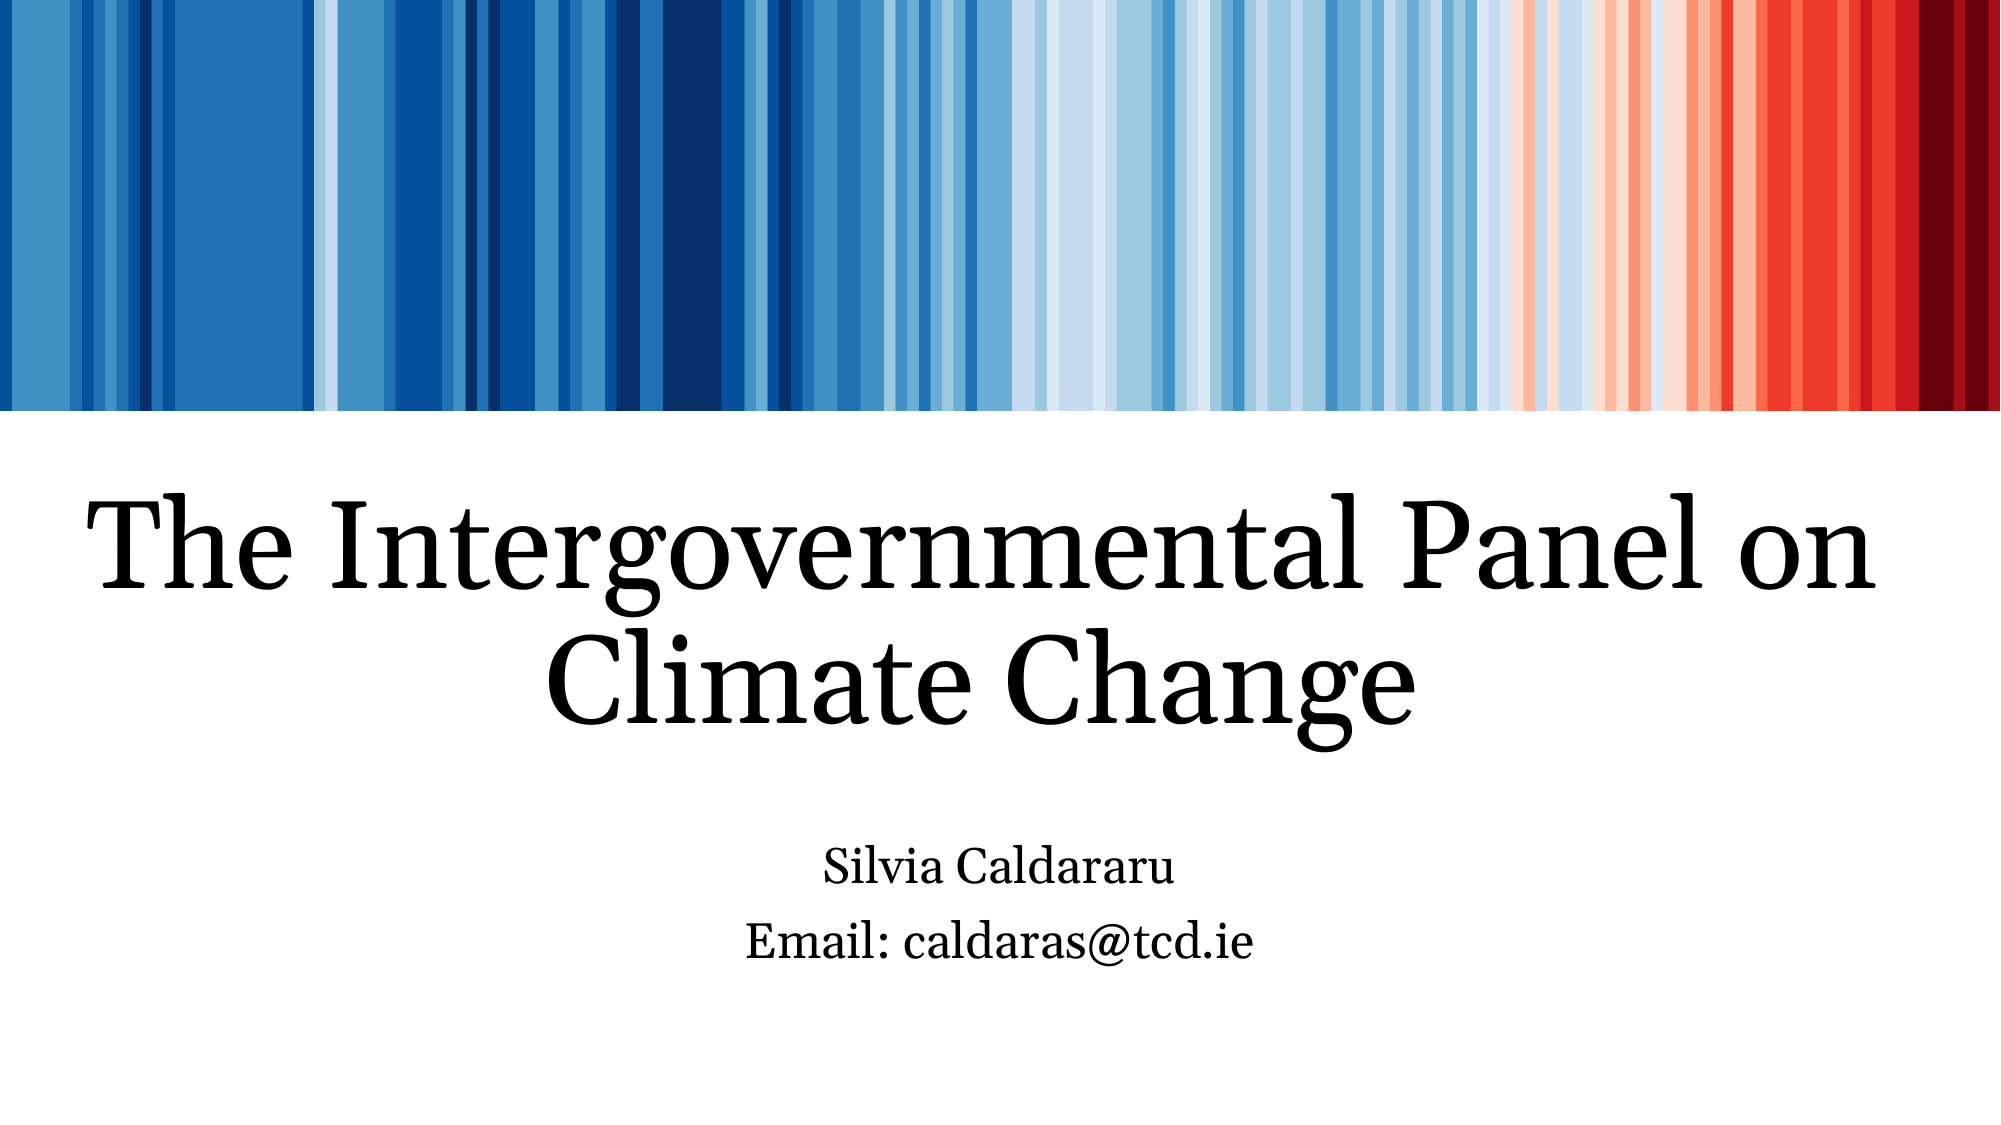

# The Intergovernmental Panel on Climate Change
Silvia Caldararu
Email: caldaras@tcd.ie